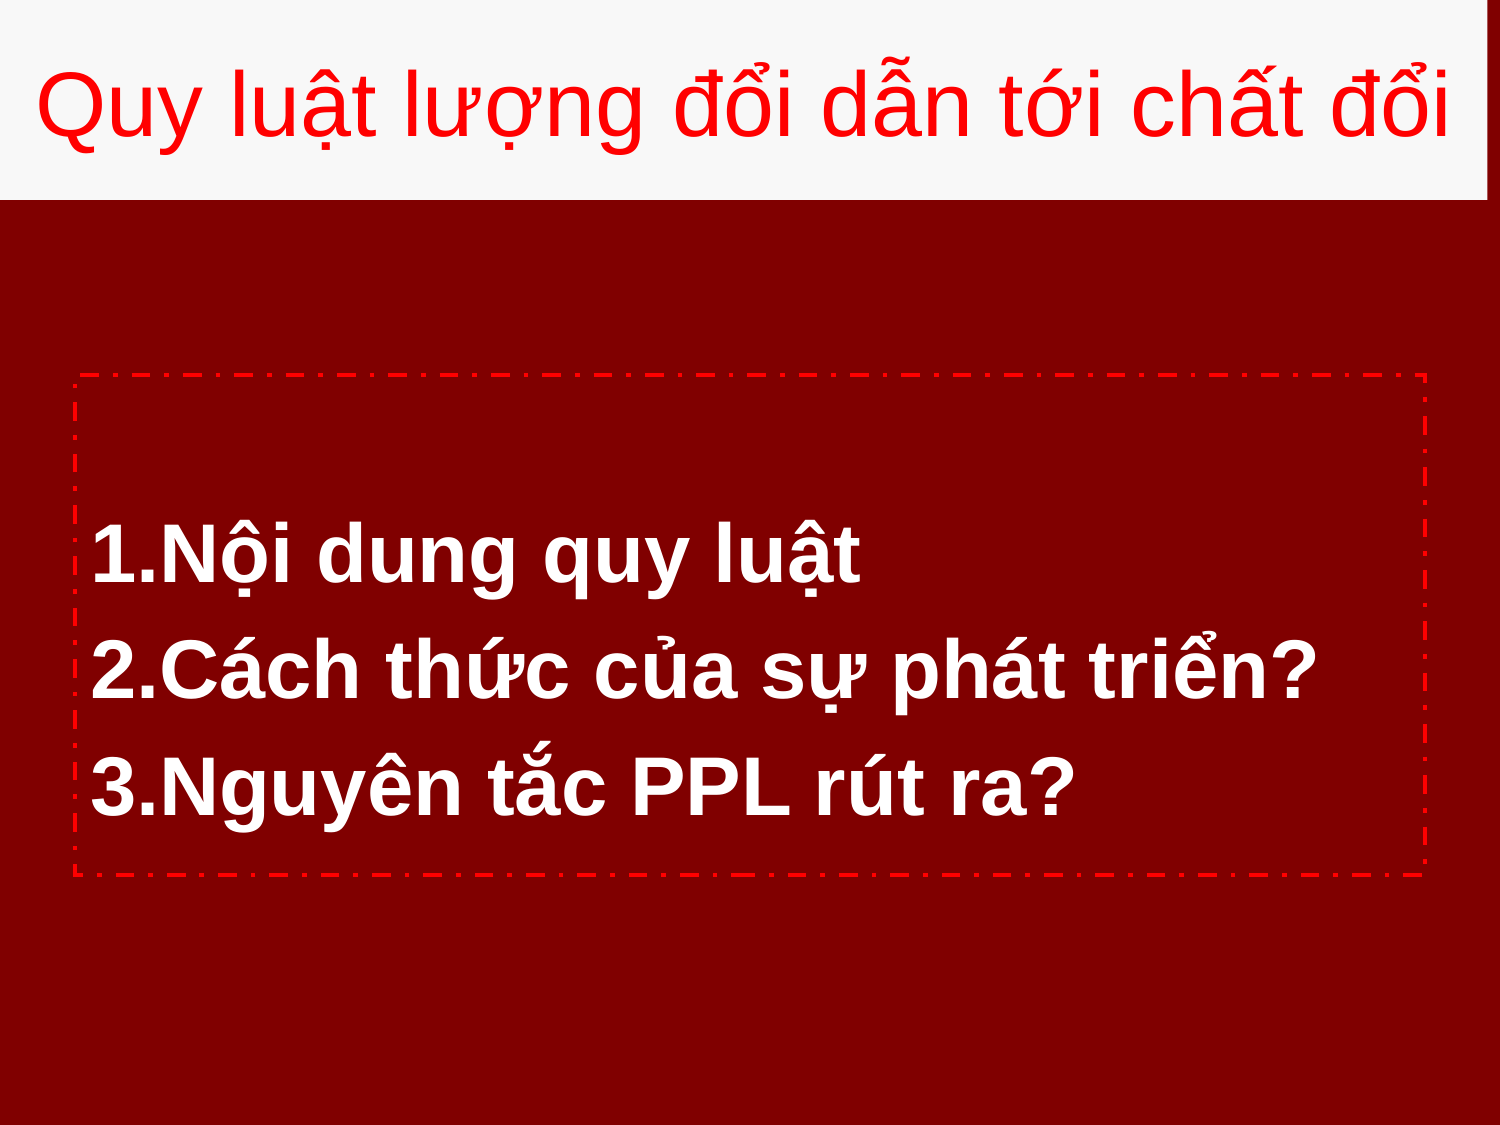

# Quy luật lượng đổi dẫn tới chất đổi

Nội dung quy luật
Cách thức của sự phát triển?
Nguyên tắc PPL rút ra?